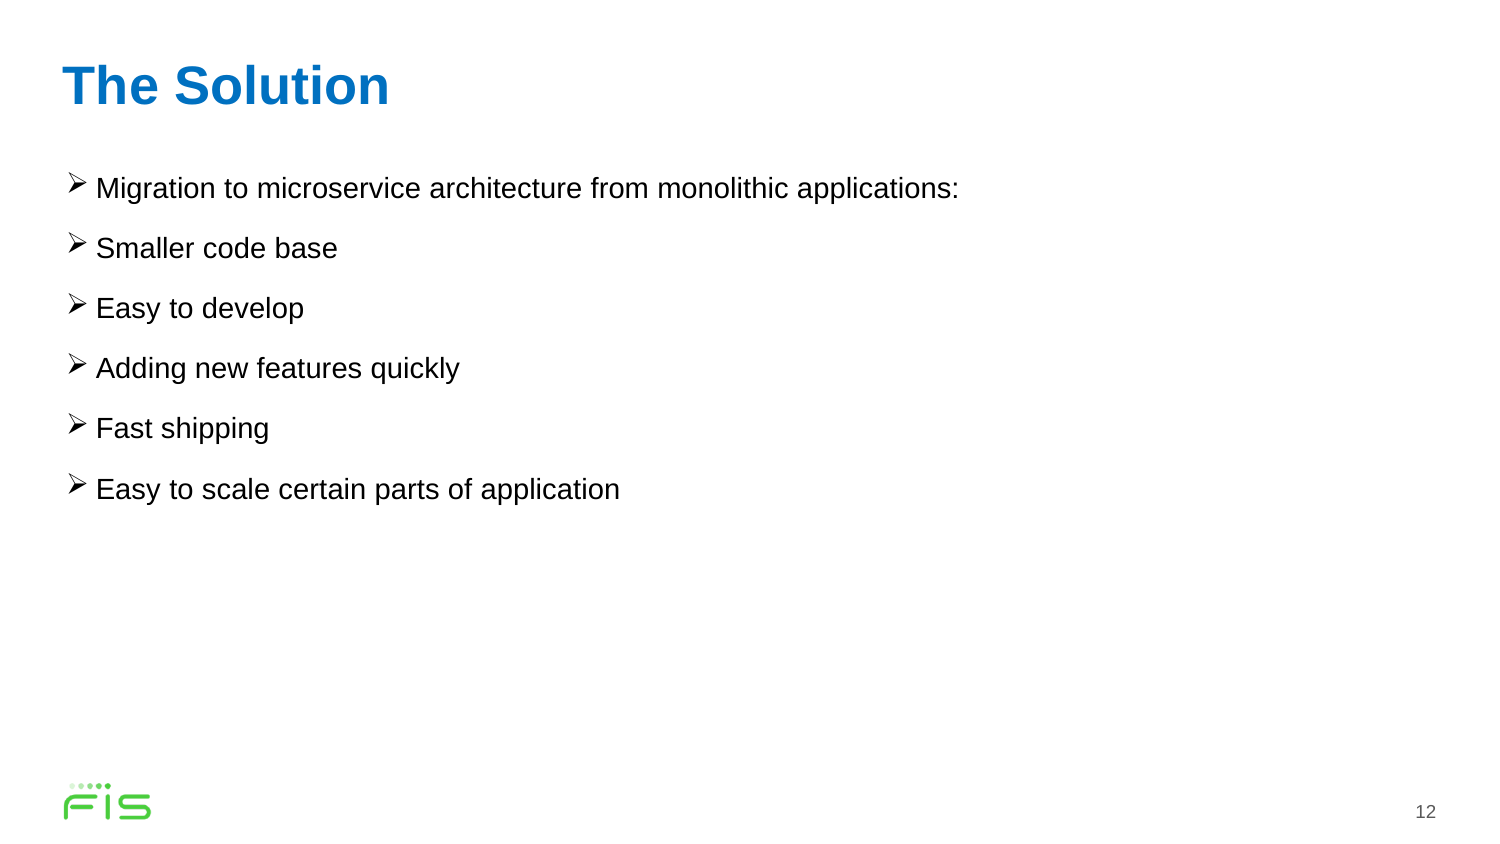

# The Solution

Migration to microservice architecture from monolithic applications:
Smaller code base
Easy to develop
Adding new features quickly
Fast shipping
Easy to scale certain parts of application

12